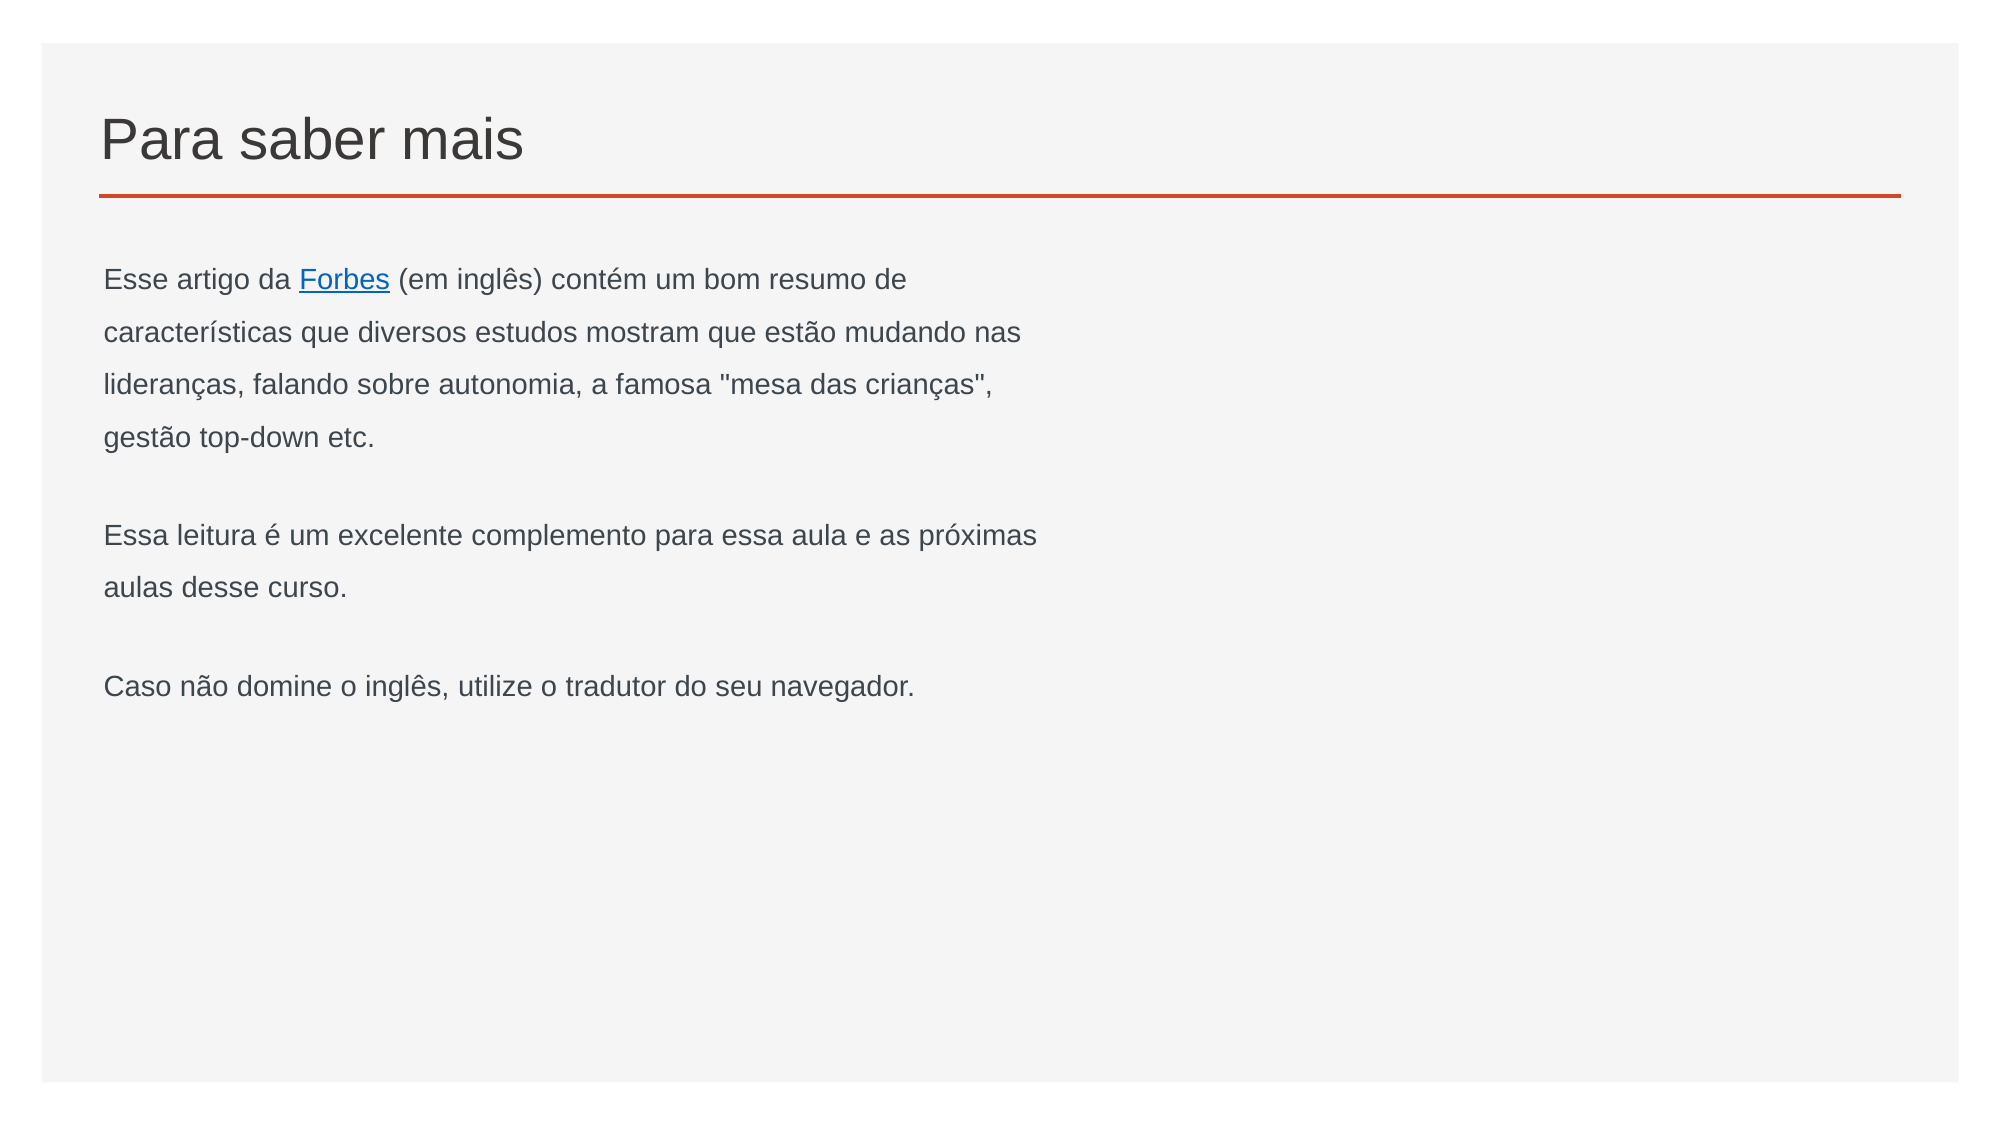

# Para saber mais
Esse artigo da Forbes (em inglês) contém um bom resumo de características que diversos estudos mostram que estão mudando nas lideranças, falando sobre autonomia, a famosa "mesa das crianças", gestão top-down etc.
Essa leitura é um excelente complemento para essa aula e as próximas aulas desse curso.
Caso não domine o inglês, utilize o tradutor do seu navegador.